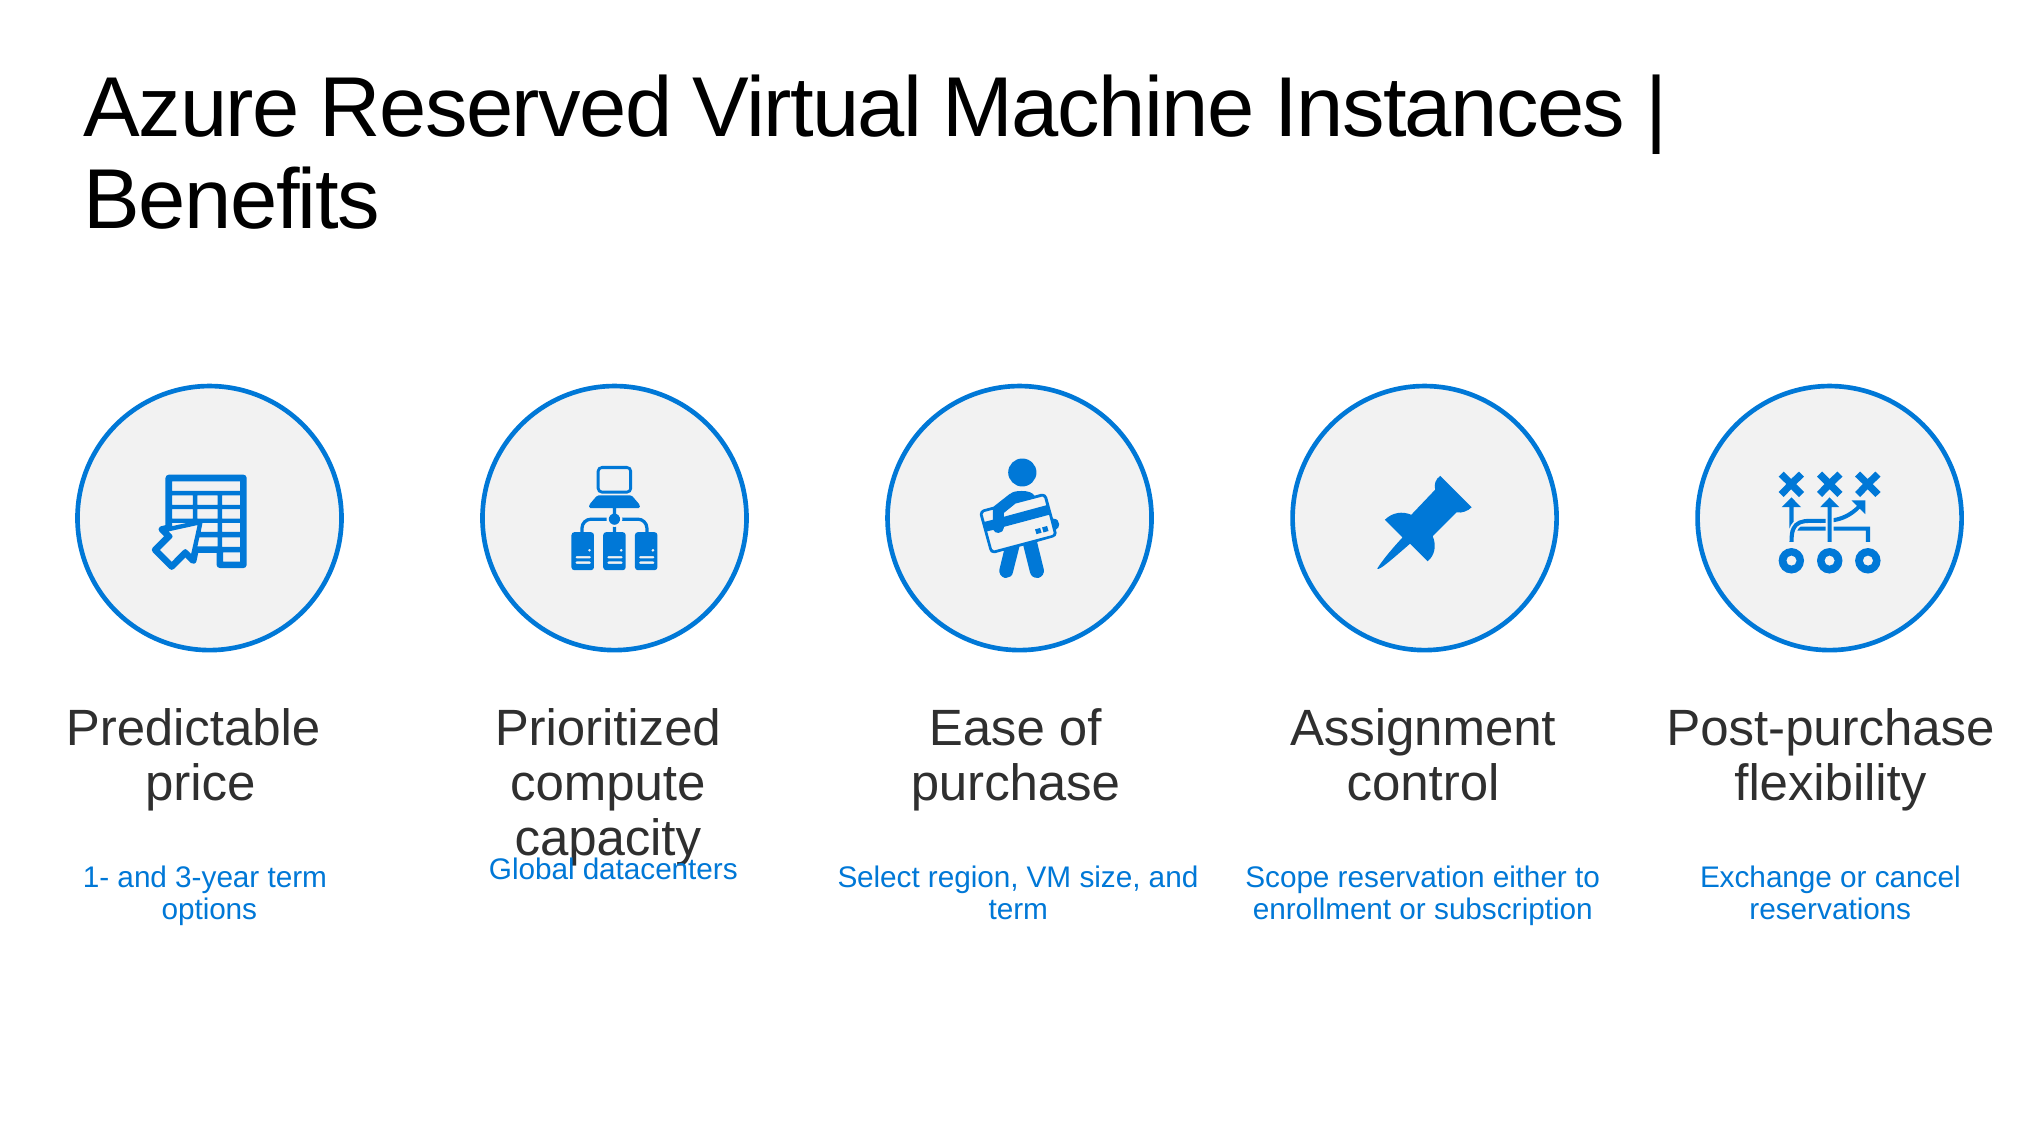

# Azure Reserved Virtual Machine Instances | Benefits

Predictable
price
Ease of
purchase
Assignment control
Post-purchase flexibility
Prioritized compute capacity
1- and 3-year term
options
Global datacenters
Select region, VM size, and term
Scope reservation either to enrollment or subscription
Exchange or cancel reservations